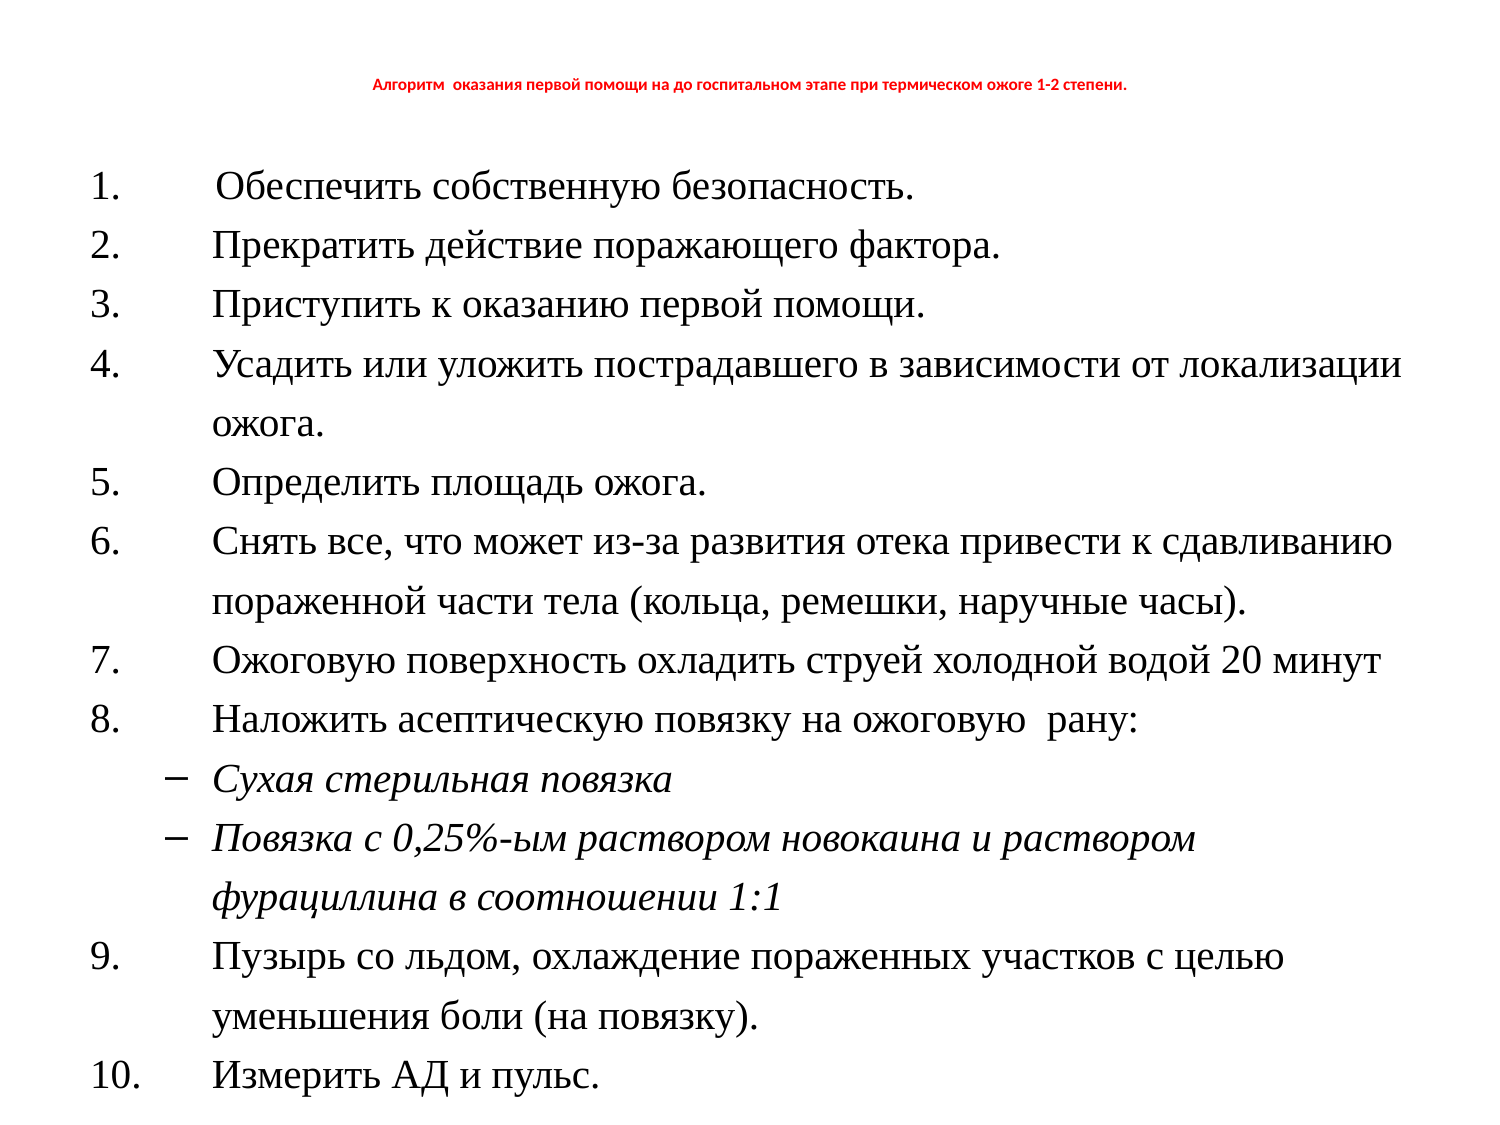

# Алгоритм  оказания первой помощи на до госпитальном этапе при термическом ожоге 1-2 степени.
    Обеспечить собственную безопасность.
Прекратить действие поражающего фактора.
Приступить к оказанию первой помощи.
Усадить или уложить пострадавшего в зависимости от локализации ожога.
Определить площадь ожога.
Снять все, что может из-за развития отека привести к сдавливанию пораженной части тела (кольца, ремешки, наручные часы).
Ожоговую поверхность охладить струей холодной водой 20 минут
Наложить асептическую повязку на ожоговую  рану:
Сухая стерильная повязка
Повязка с 0,25%-ым раствором новокаина и раствором фурациллина в соотношении 1:1
Пузырь со льдом, охлаждение пораженных участков с целью уменьшения боли (на повязку).
Измерить АД и пульс.